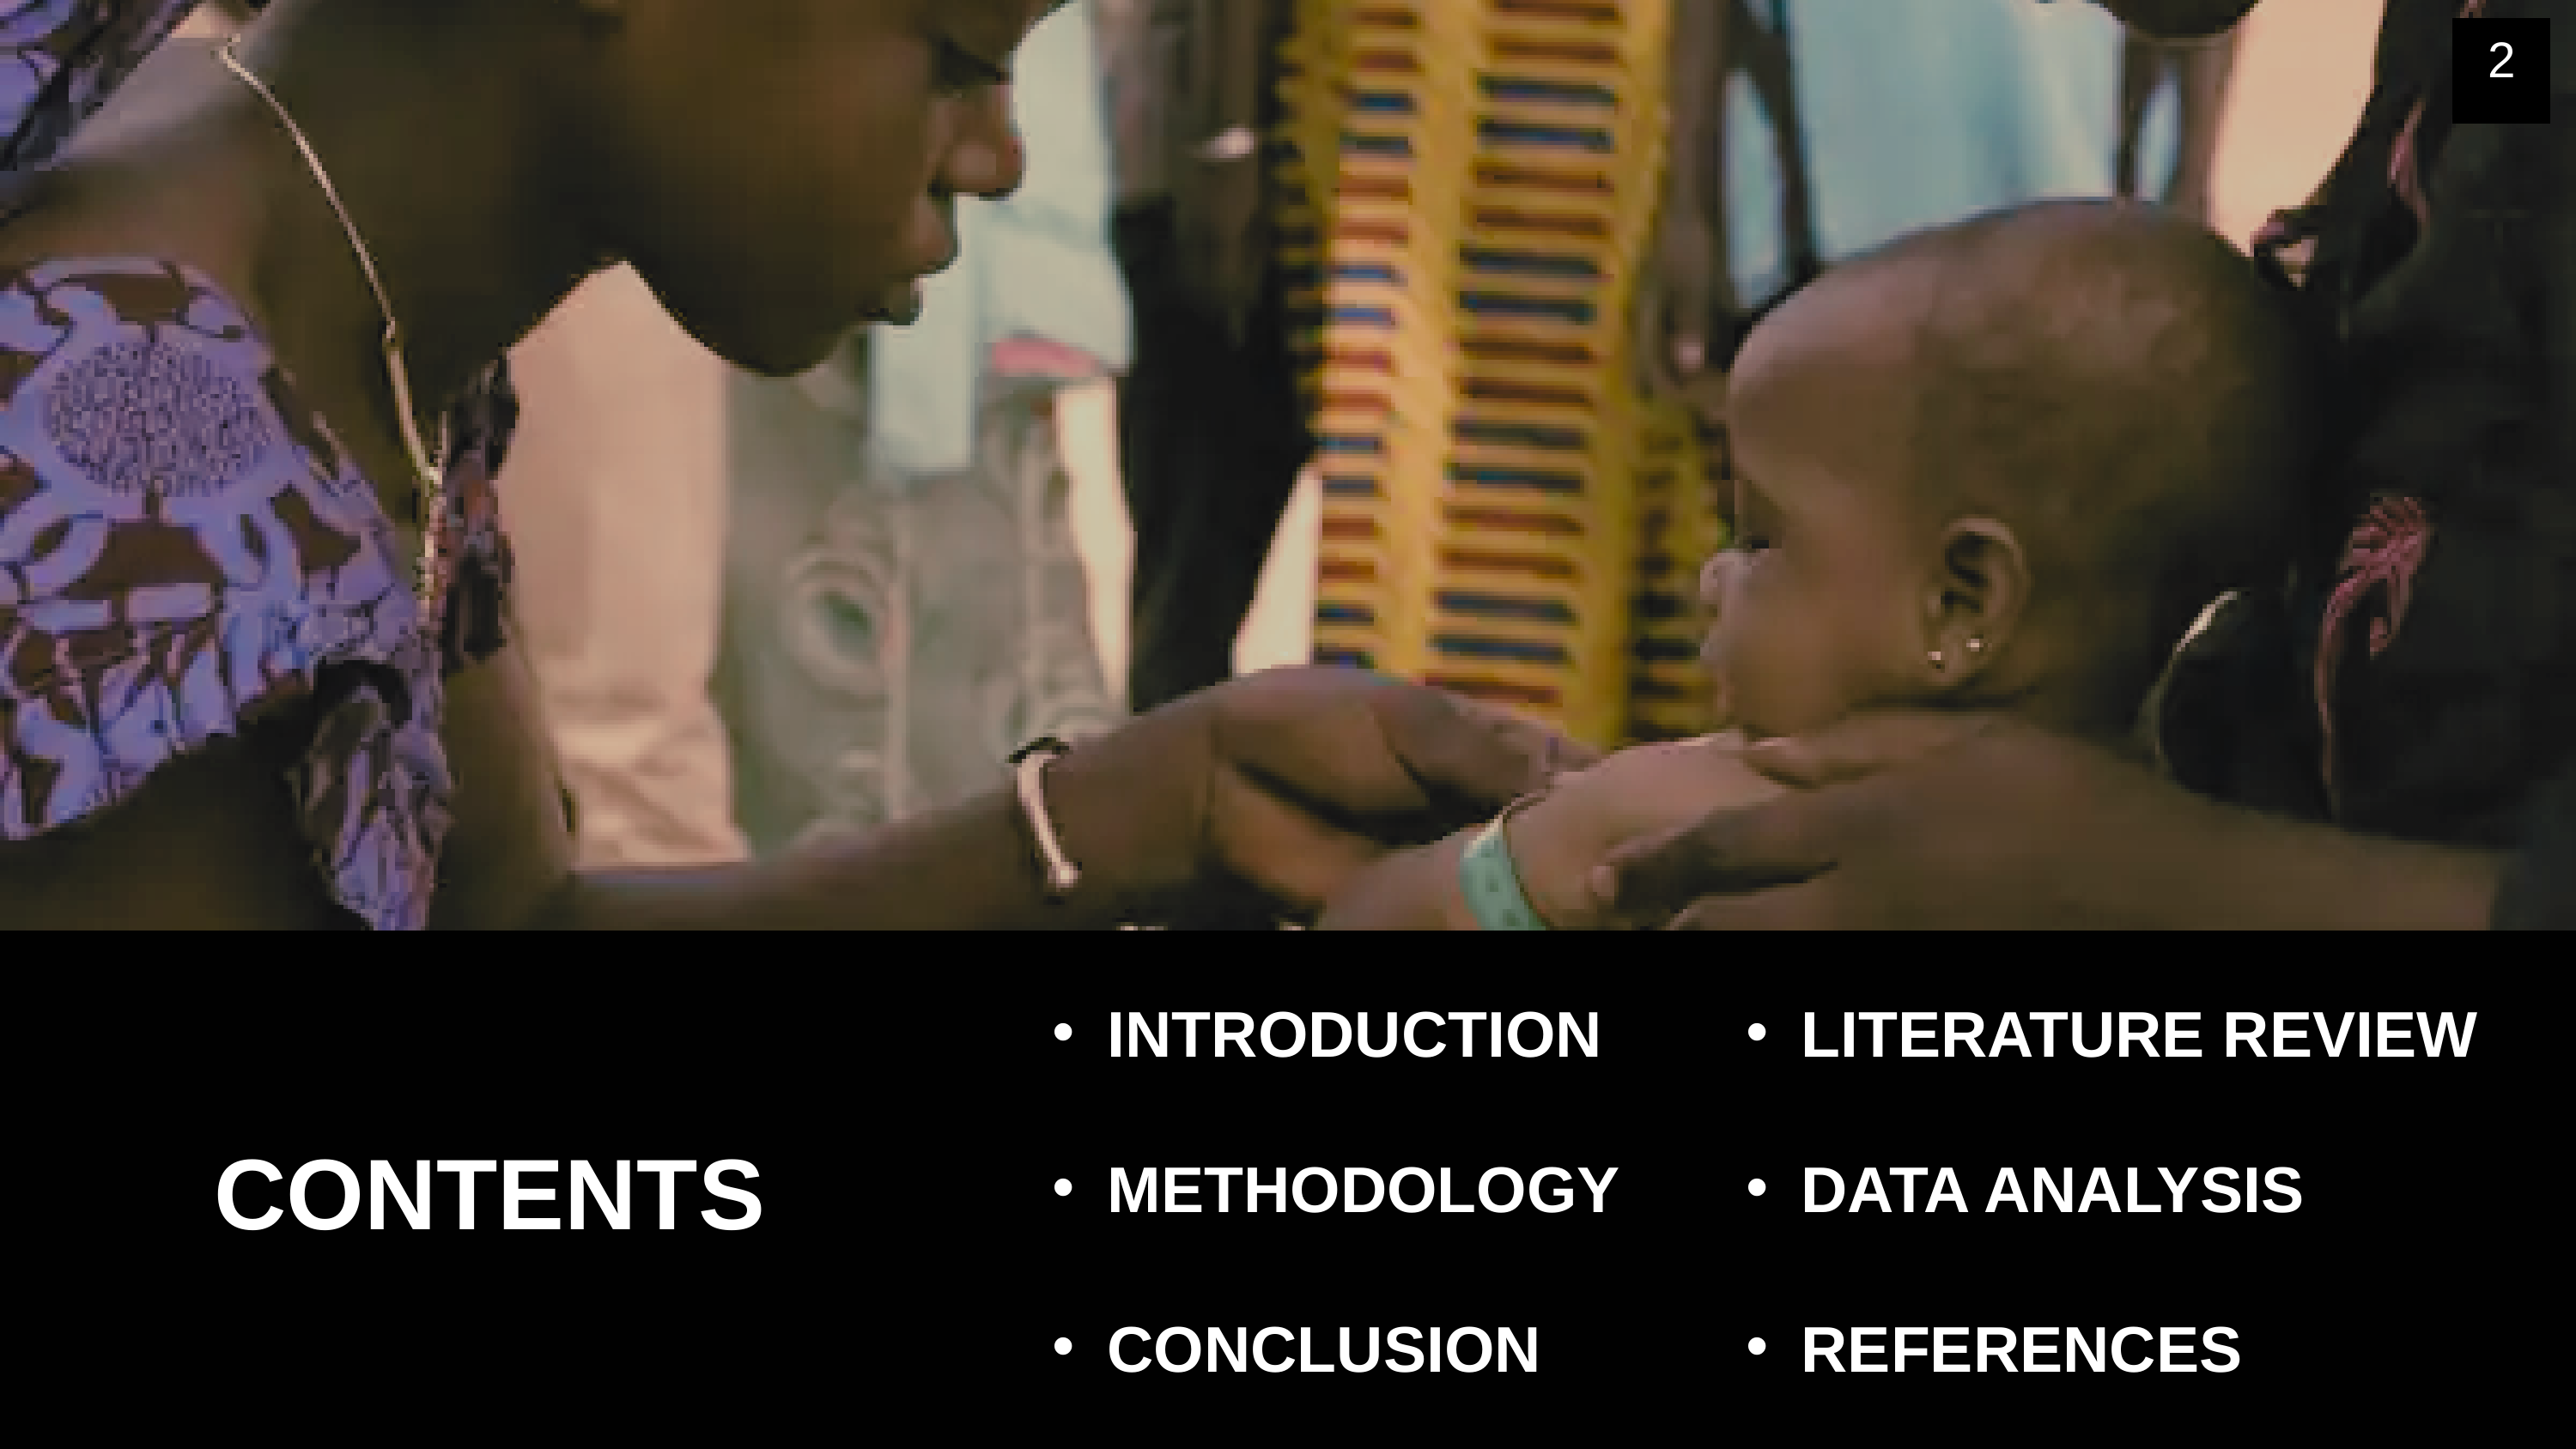

2
INTRODUCTION
LITERATURE REVIEW
CONTENTS
METHODOLOGY
DATA ANALYSIS
CONCLUSION
REFERENCES